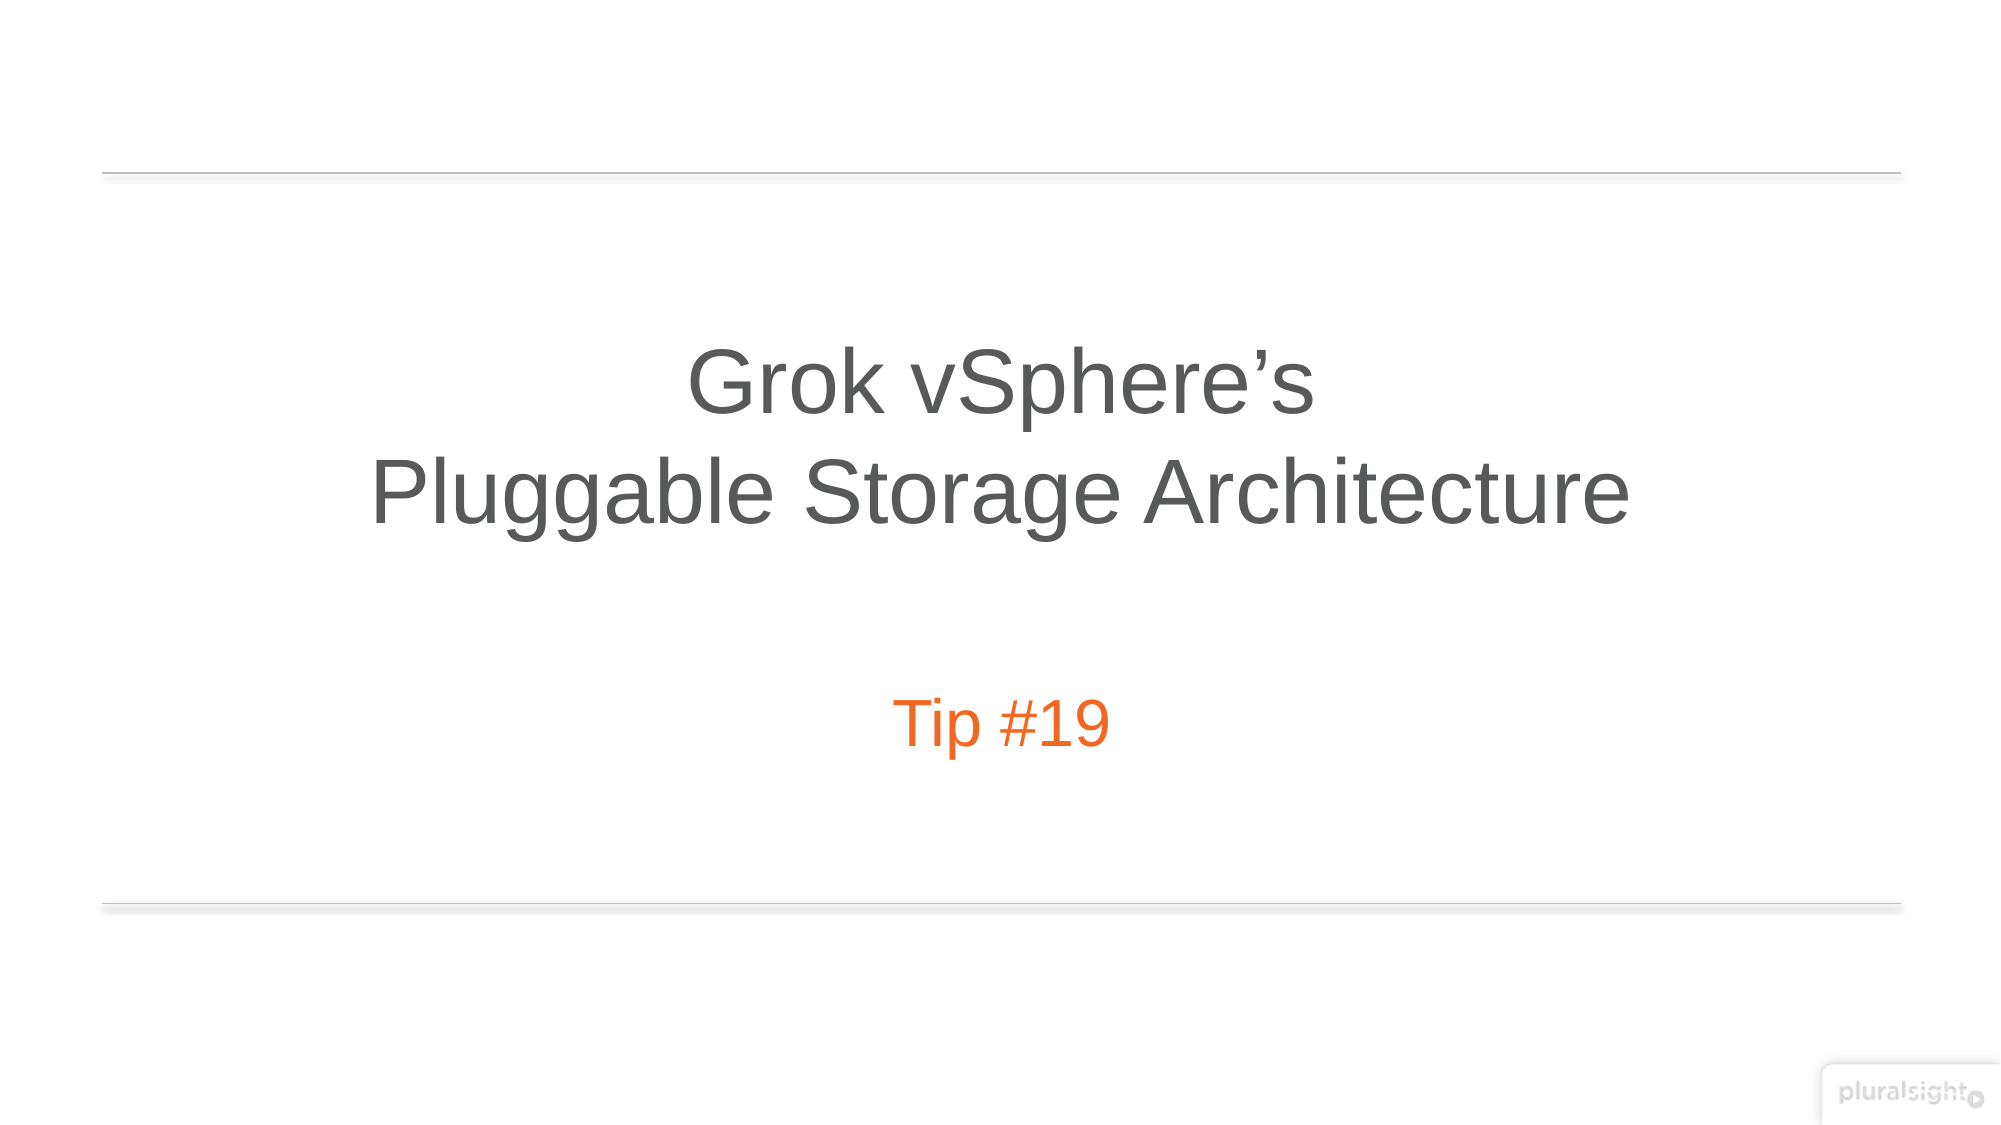

Grok vSphere’s
Pluggable Storage Architecture

Tip #19